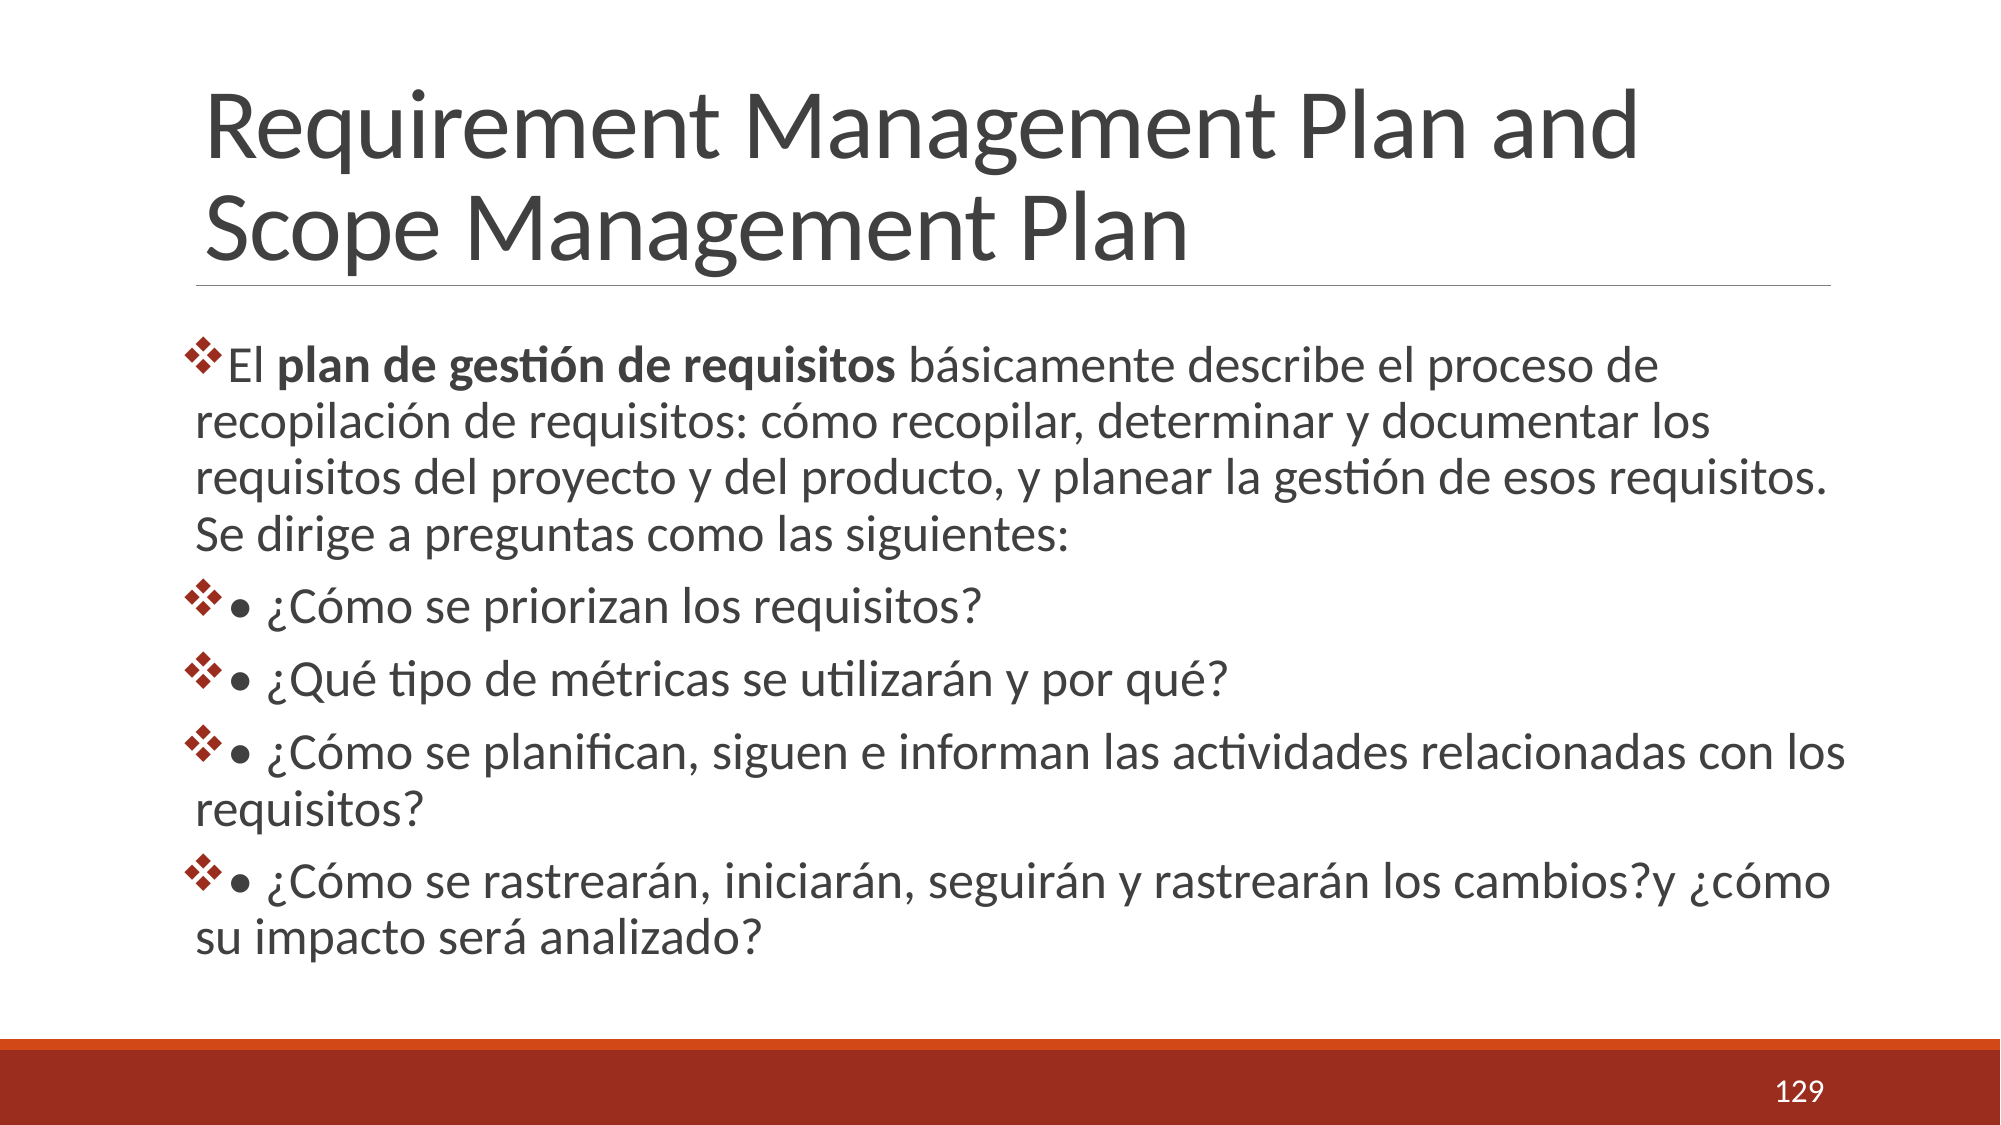

# Requirement Management Plan and Scope Management Plan
El plan de gestión de requisitos básicamente describe el proceso de recopilación de requisitos: cómo recopilar, determinar y documentar los requisitos del proyecto y del producto, y planear la gestión de esos requisitos. Se dirige a preguntas como las siguientes:
• ¿Cómo se priorizan los requisitos?
• ¿Qué tipo de métricas se utilizarán y por qué?
• ¿Cómo se planifican, siguen e informan las actividades relacionadas con los requisitos?
• ¿Cómo se rastrearán, iniciarán, seguirán y rastrearán los cambios?y ¿cómo su impacto será analizado?
129